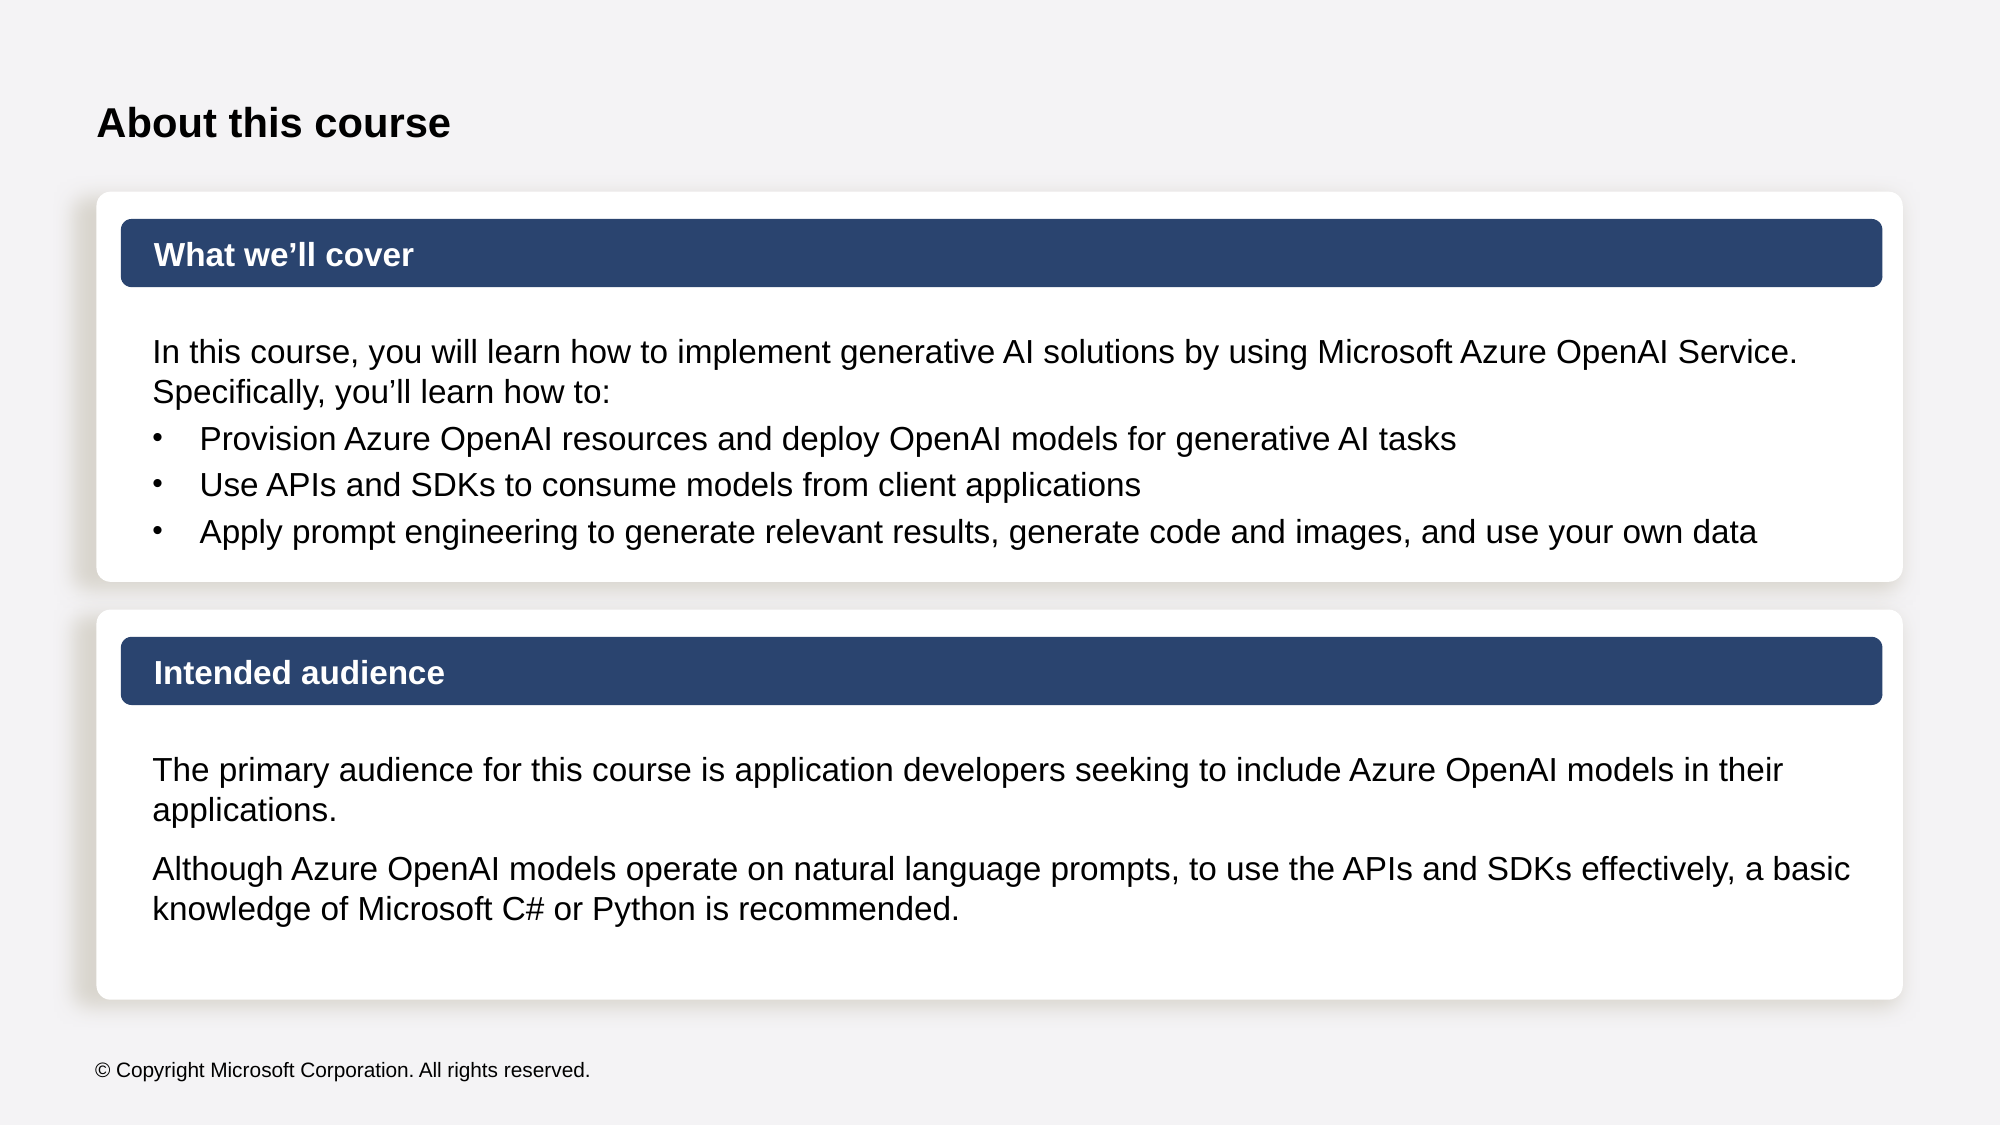

# About this course

What we’ll cover
In this course, you will learn how to implement generative AI solutions by using Microsoft Azure OpenAI Service. Specifically, you’ll learn how to:
Provision Azure OpenAI resources and deploy OpenAI models for generative AI tasks
Use APIs and SDKs to consume models from client applications
Apply prompt engineering to generate relevant results, generate code and images, and use your own data

Intended audience
The primary audience for this course is application developers seeking to include Azure OpenAI models in their applications.
Although Azure OpenAI models operate on natural language prompts, to use the APIs and SDKs effectively, a basic knowledge of Microsoft C# or Python is recommended.
© Copyright Microsoft Corporation. All rights reserved.